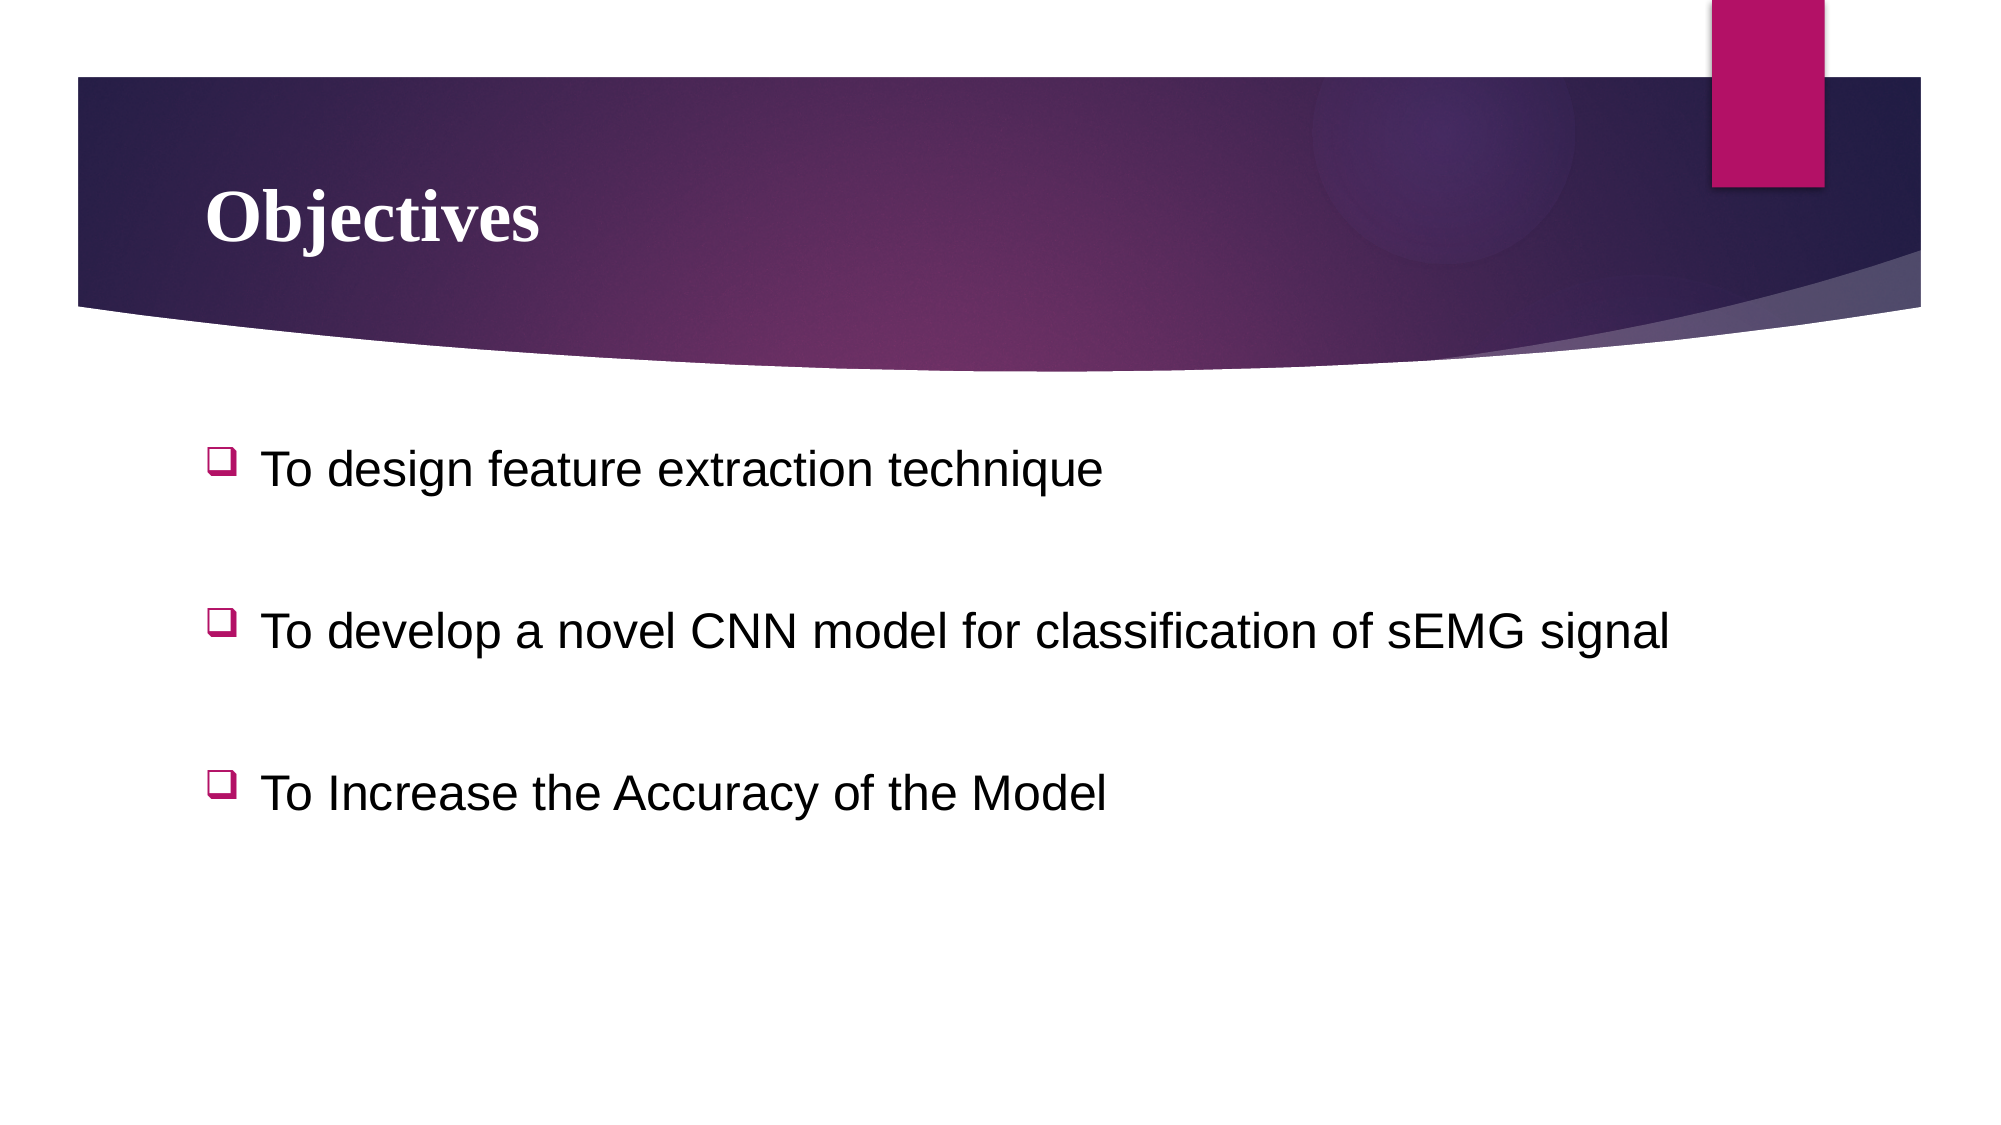

Objectives
To design feature extraction technique

To develop a novel CNN model for classification of sEMG signal

To Increase the Accuracy of the Model